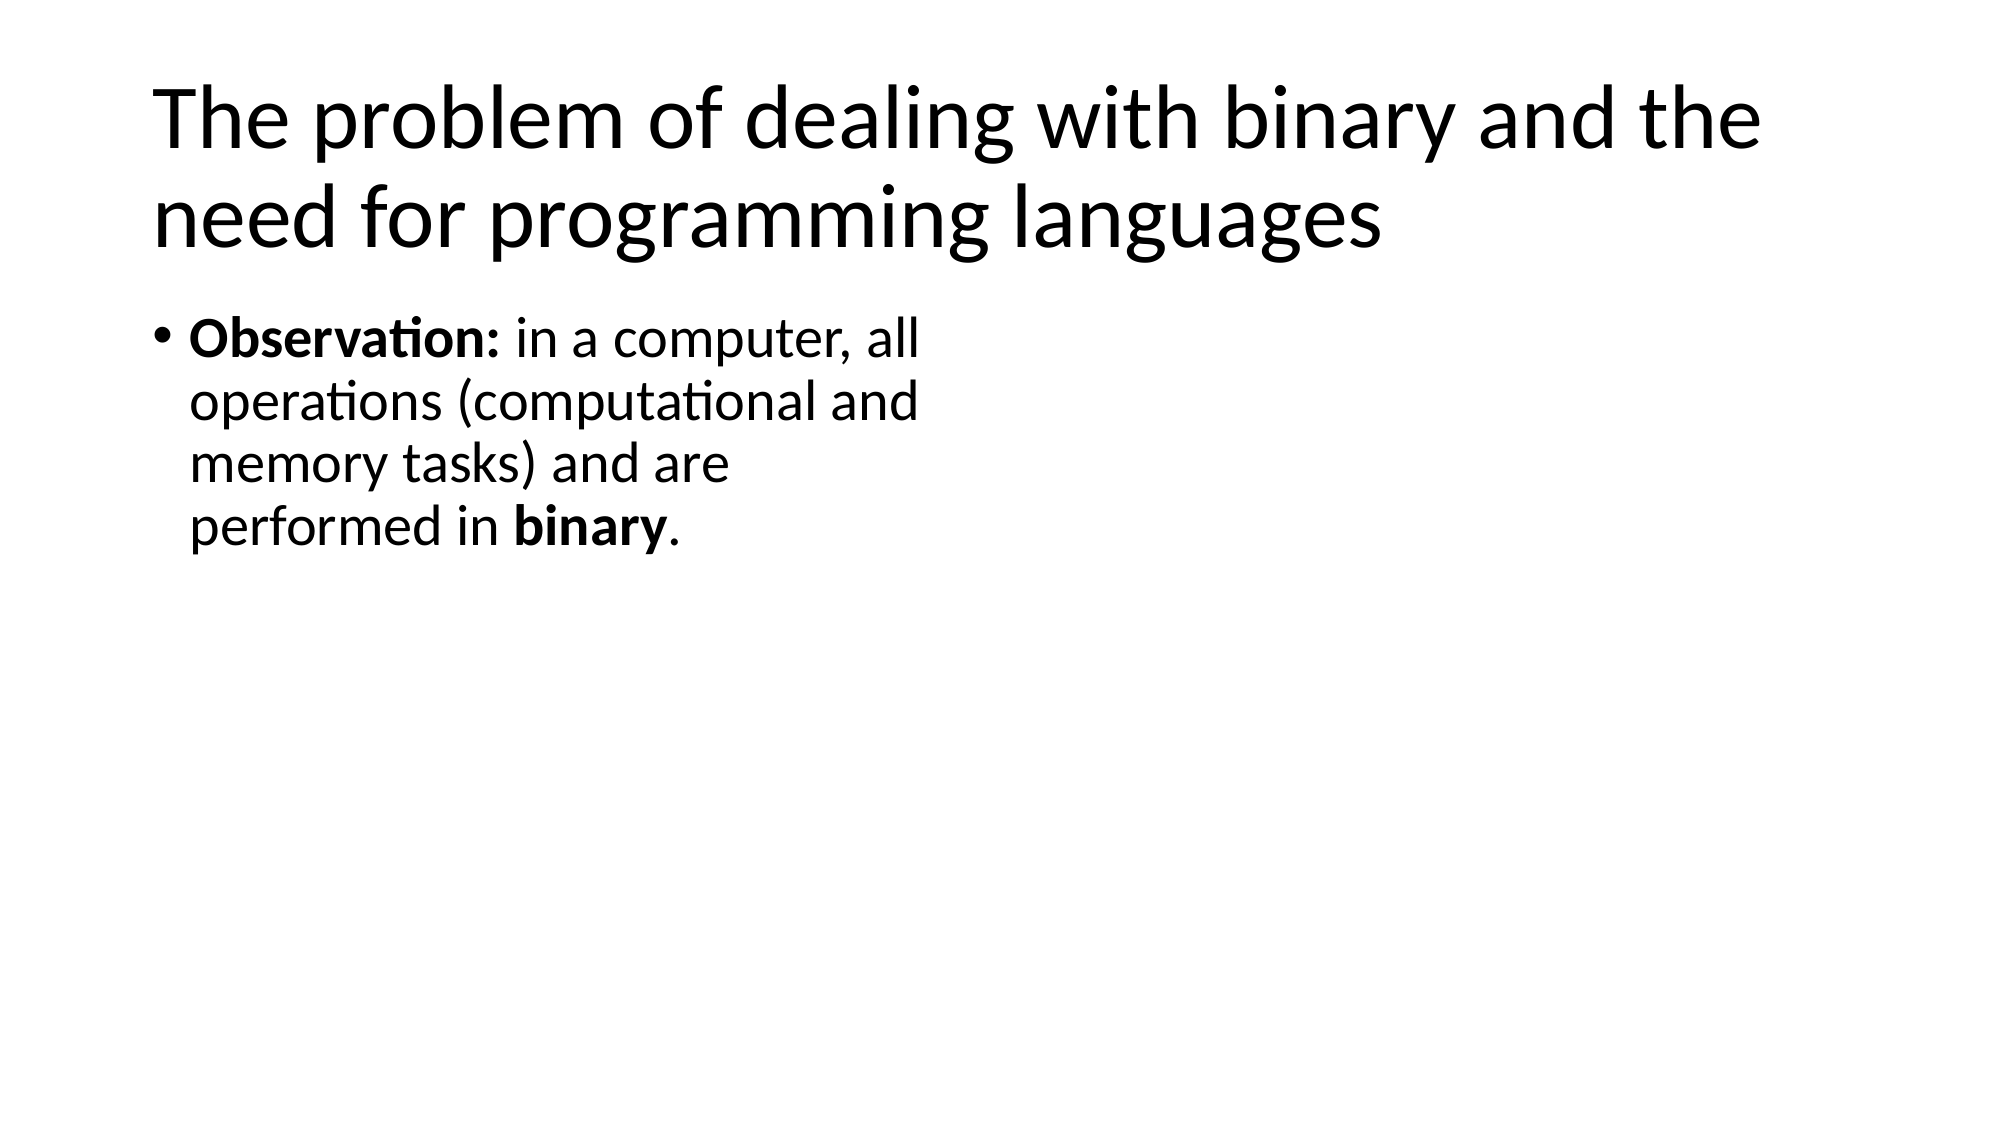

# The problem of dealing with binary and the need for programming languages
Observation: in a computer, all operations (computational and memory tasks) and are performed in binary.